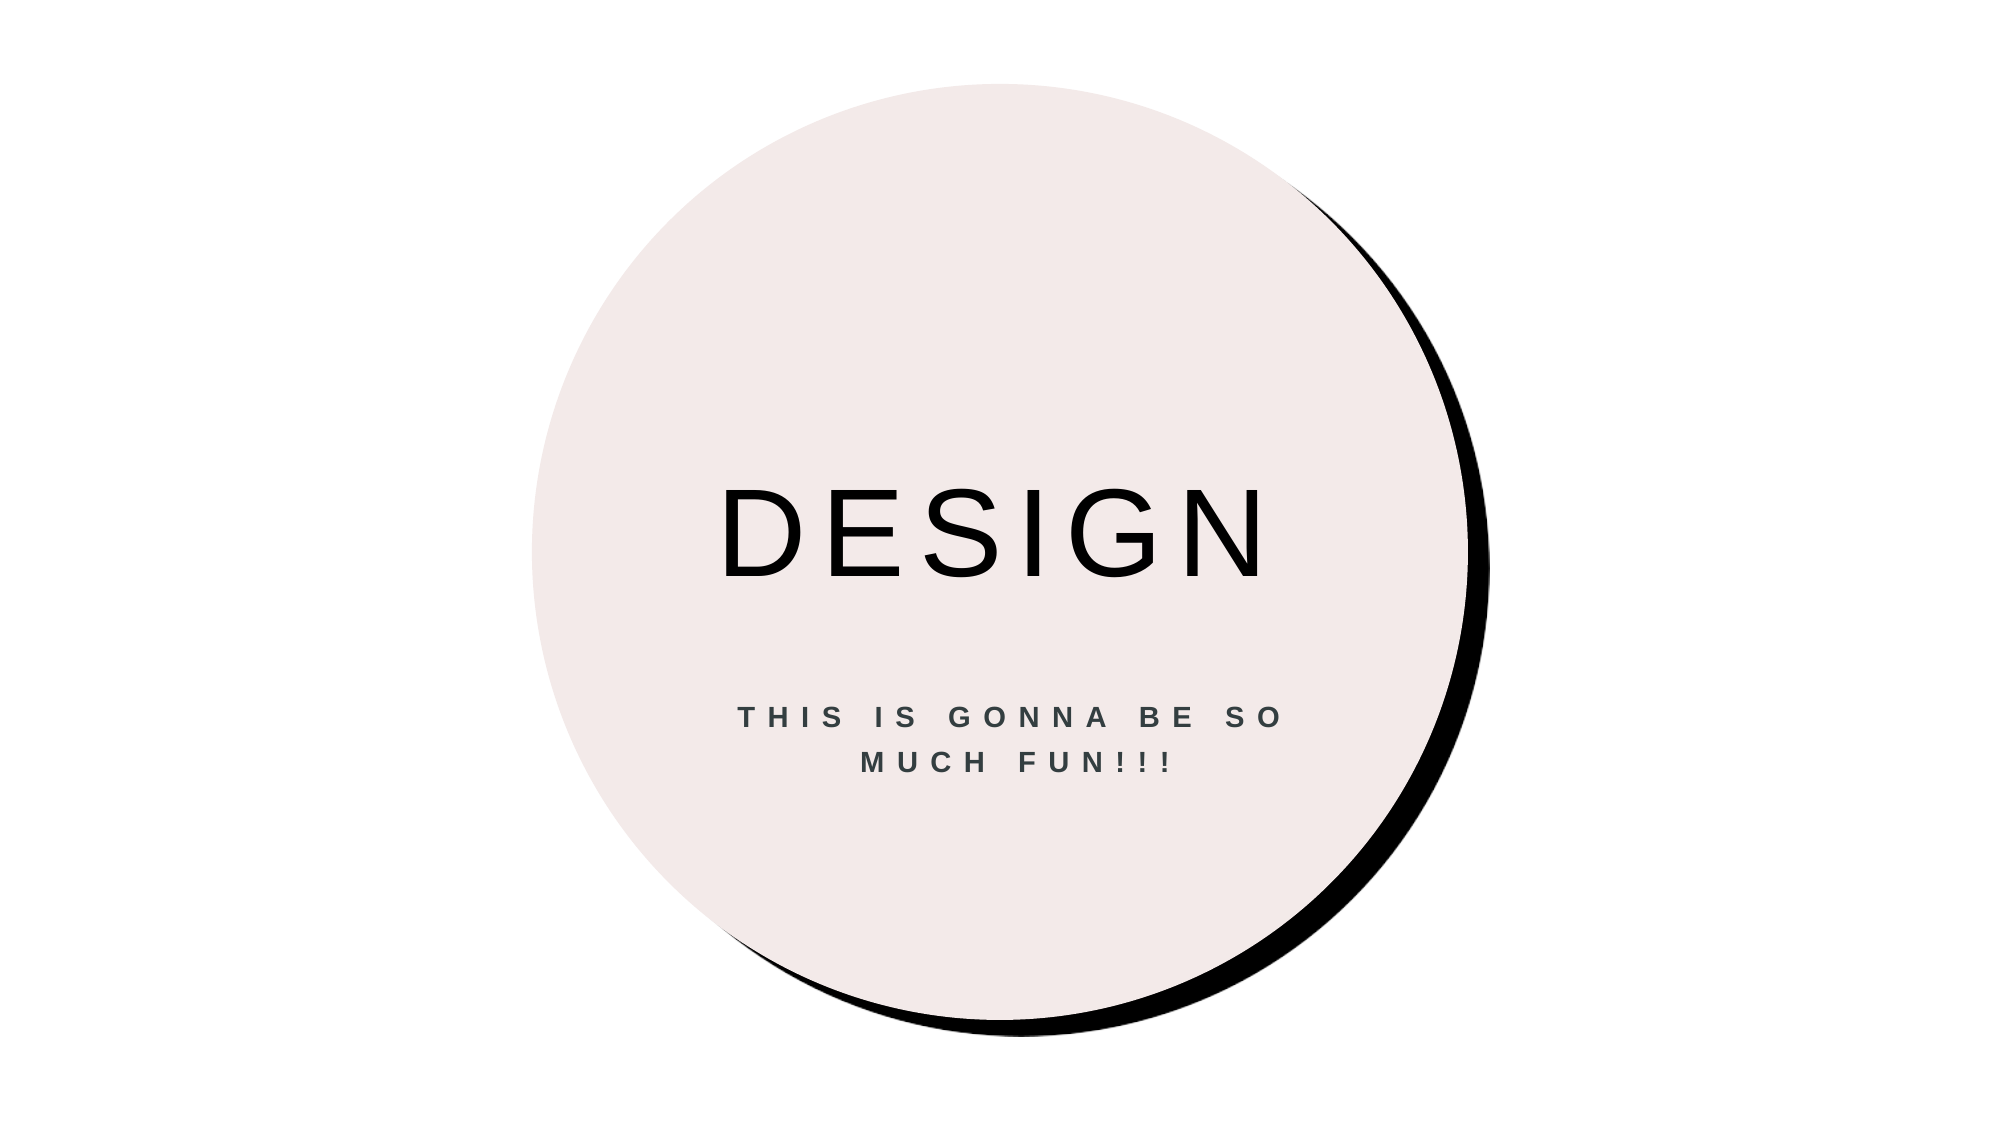

# Design
This is gonna be so much fun!!!